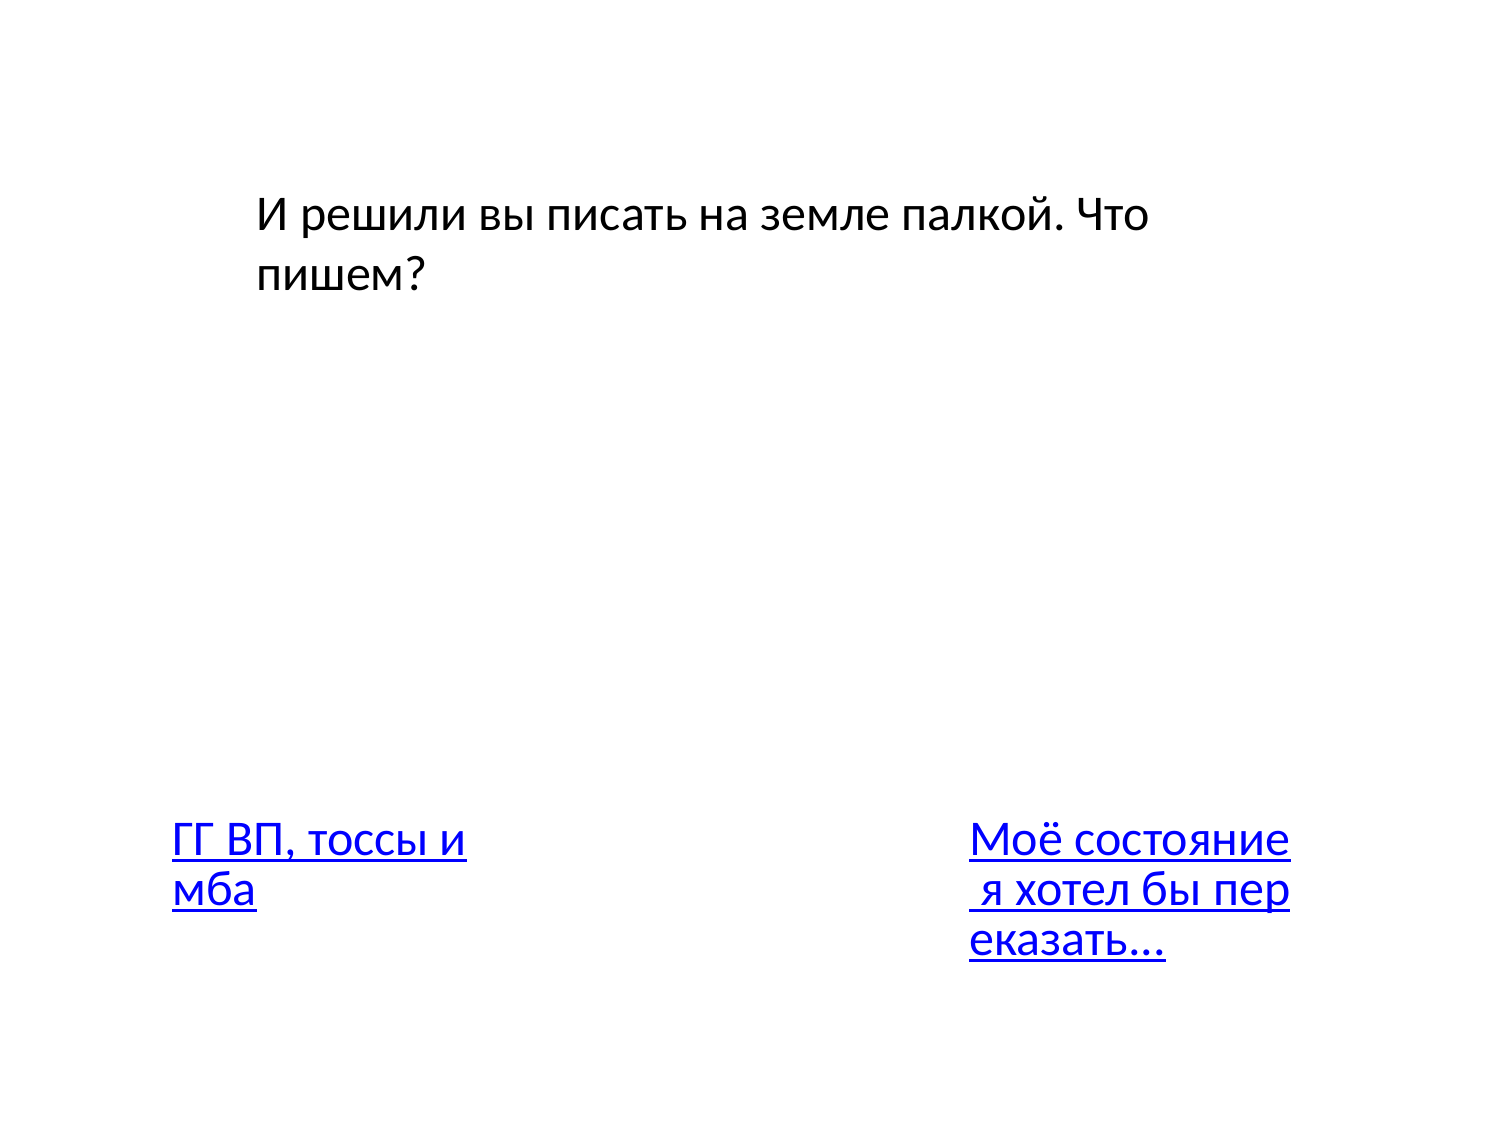

И решили вы писать на земле палкой. Что пишем?
ГГ ВП, тоссы имба
Моё состояние я хотел бы переказать...